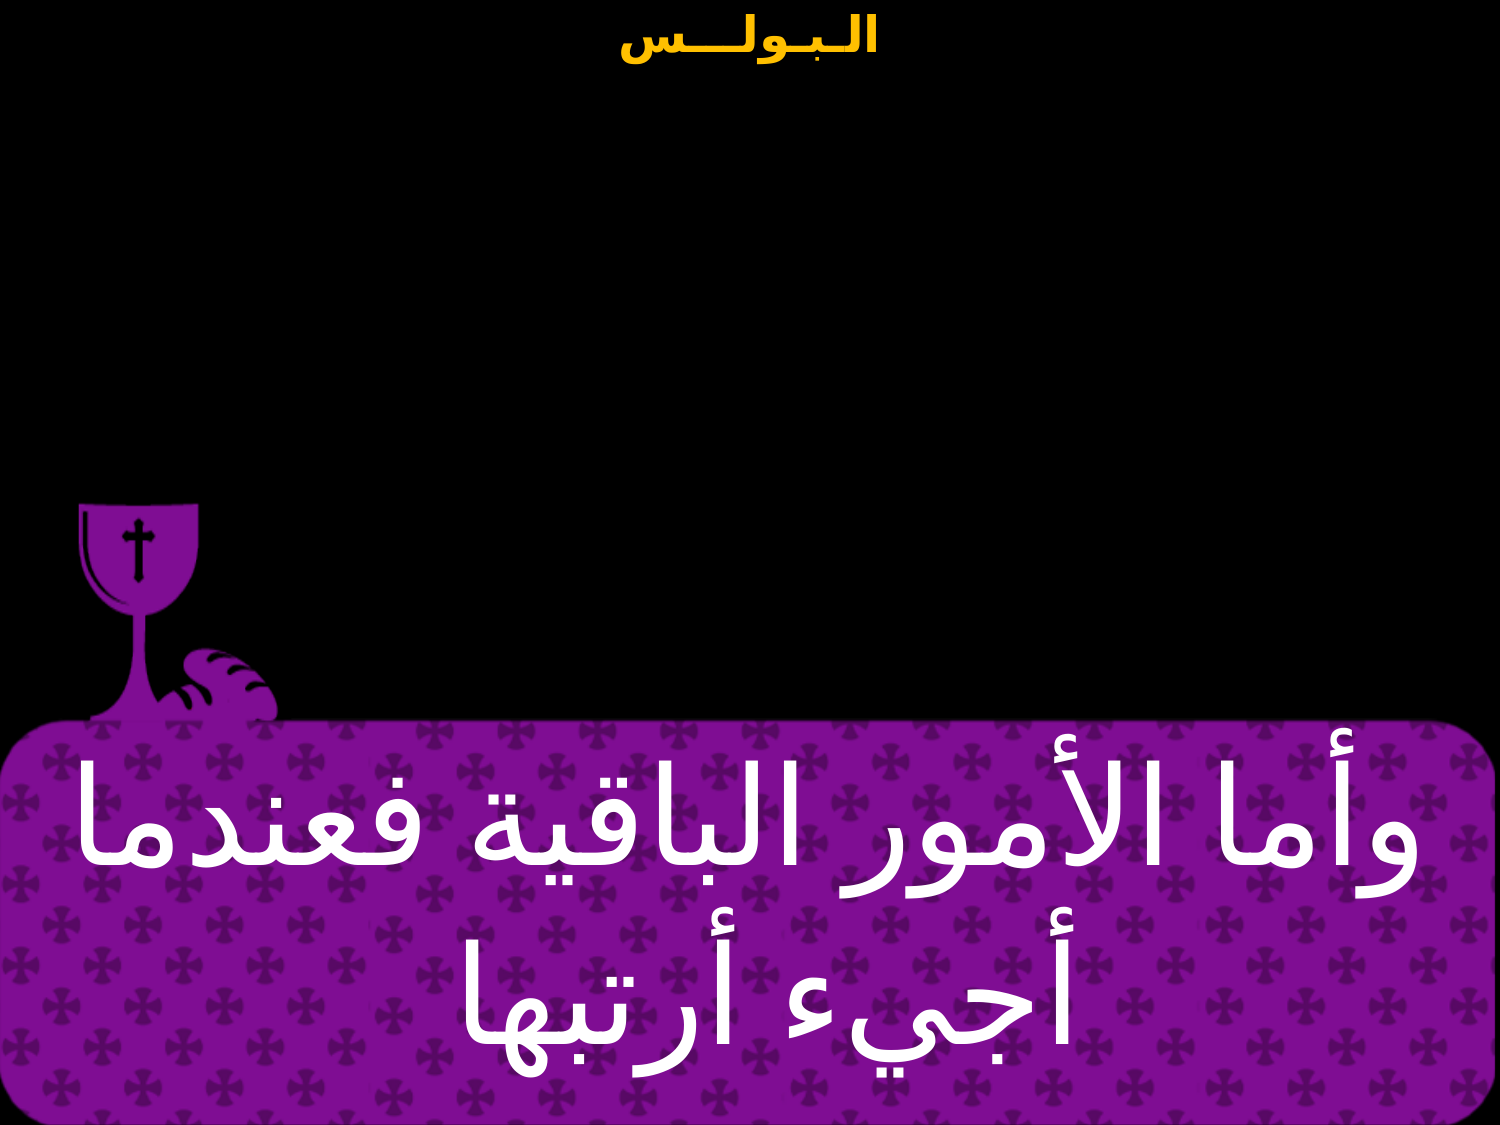

| وأما الأمور الباقية فعندما أجيء أرتبها |
| --- |